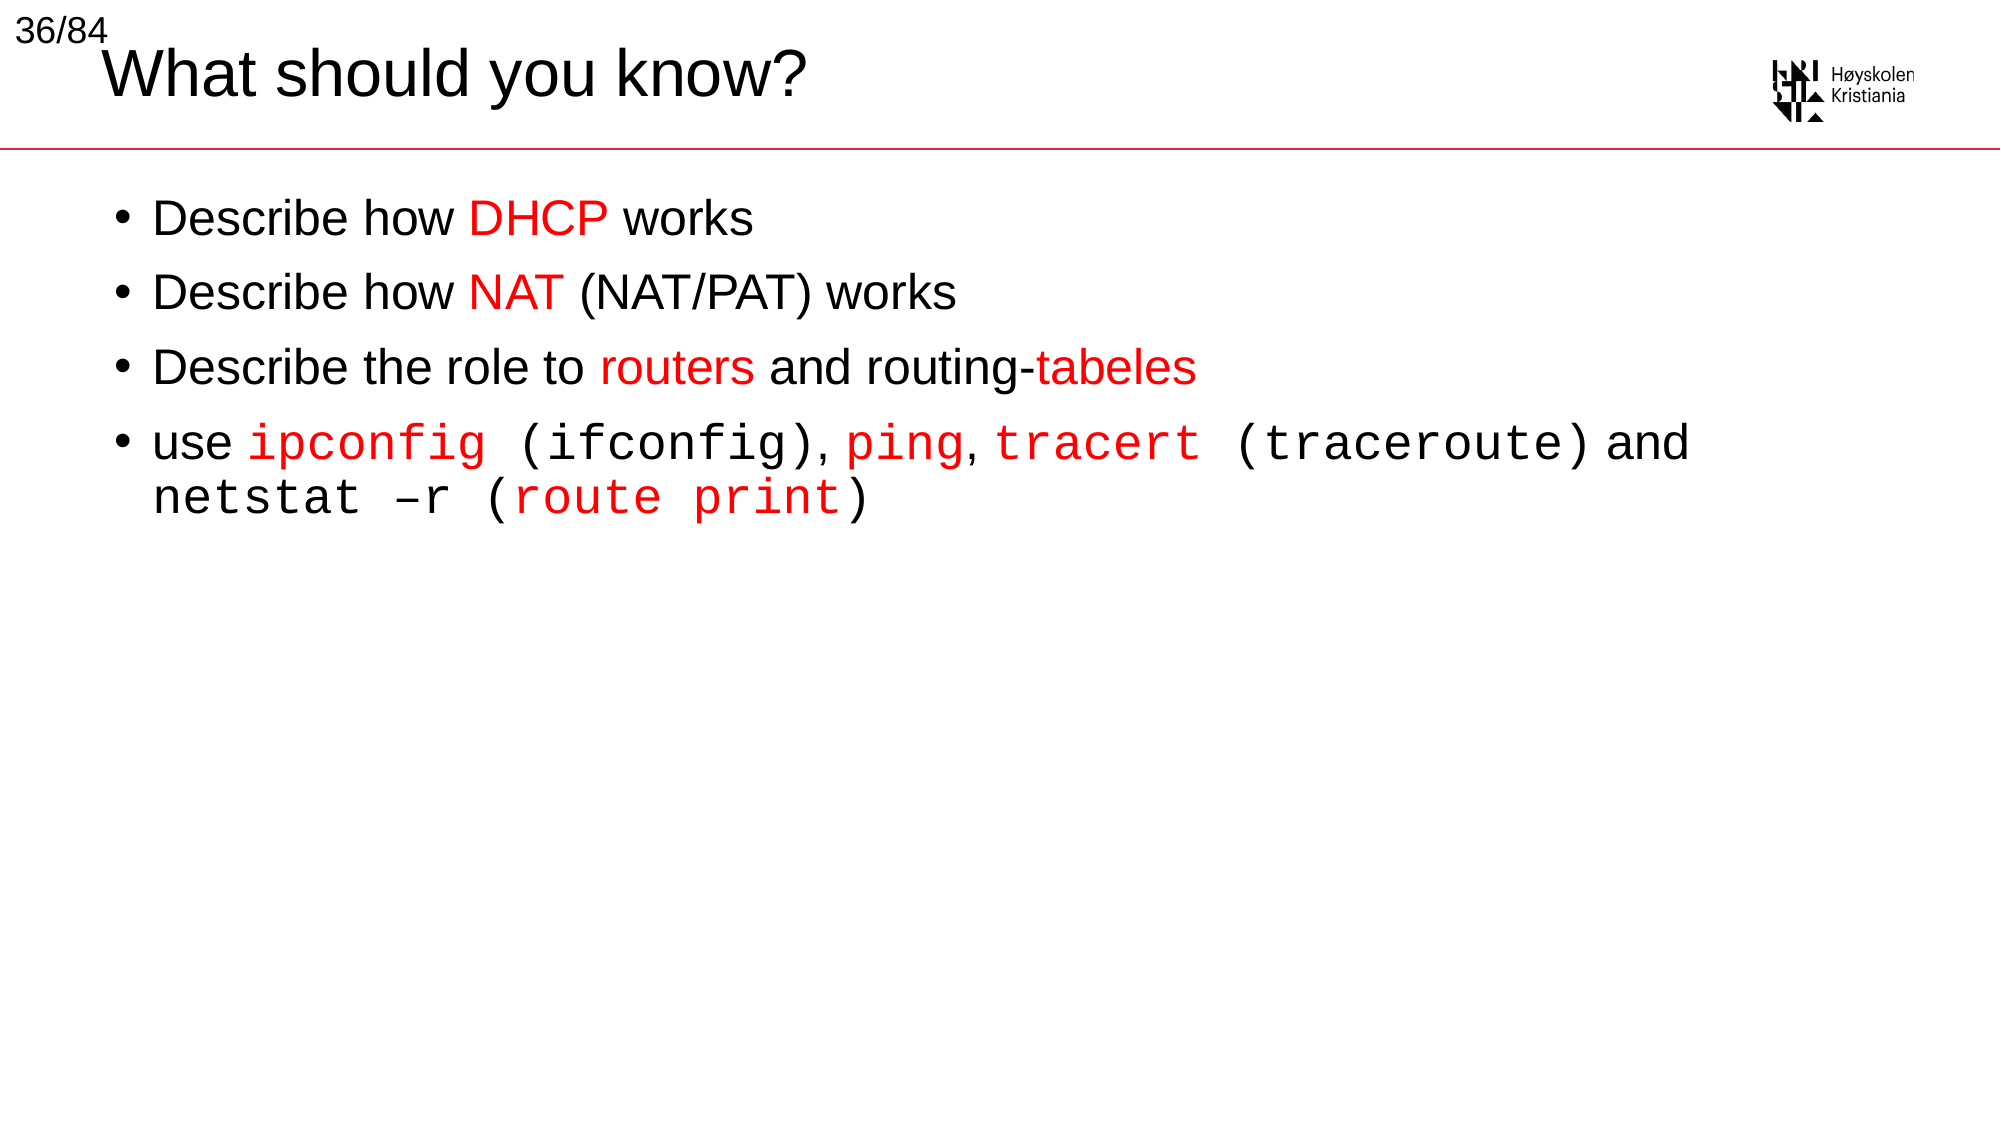

36/84
# What should you know?
Describe how DHCP works
Describe how NAT (NAT/PAT) works
Describe the role to routers and routing-tabeles
use ipconfig (ifconfig), ping, tracert (traceroute) and
netstat –r (route print)